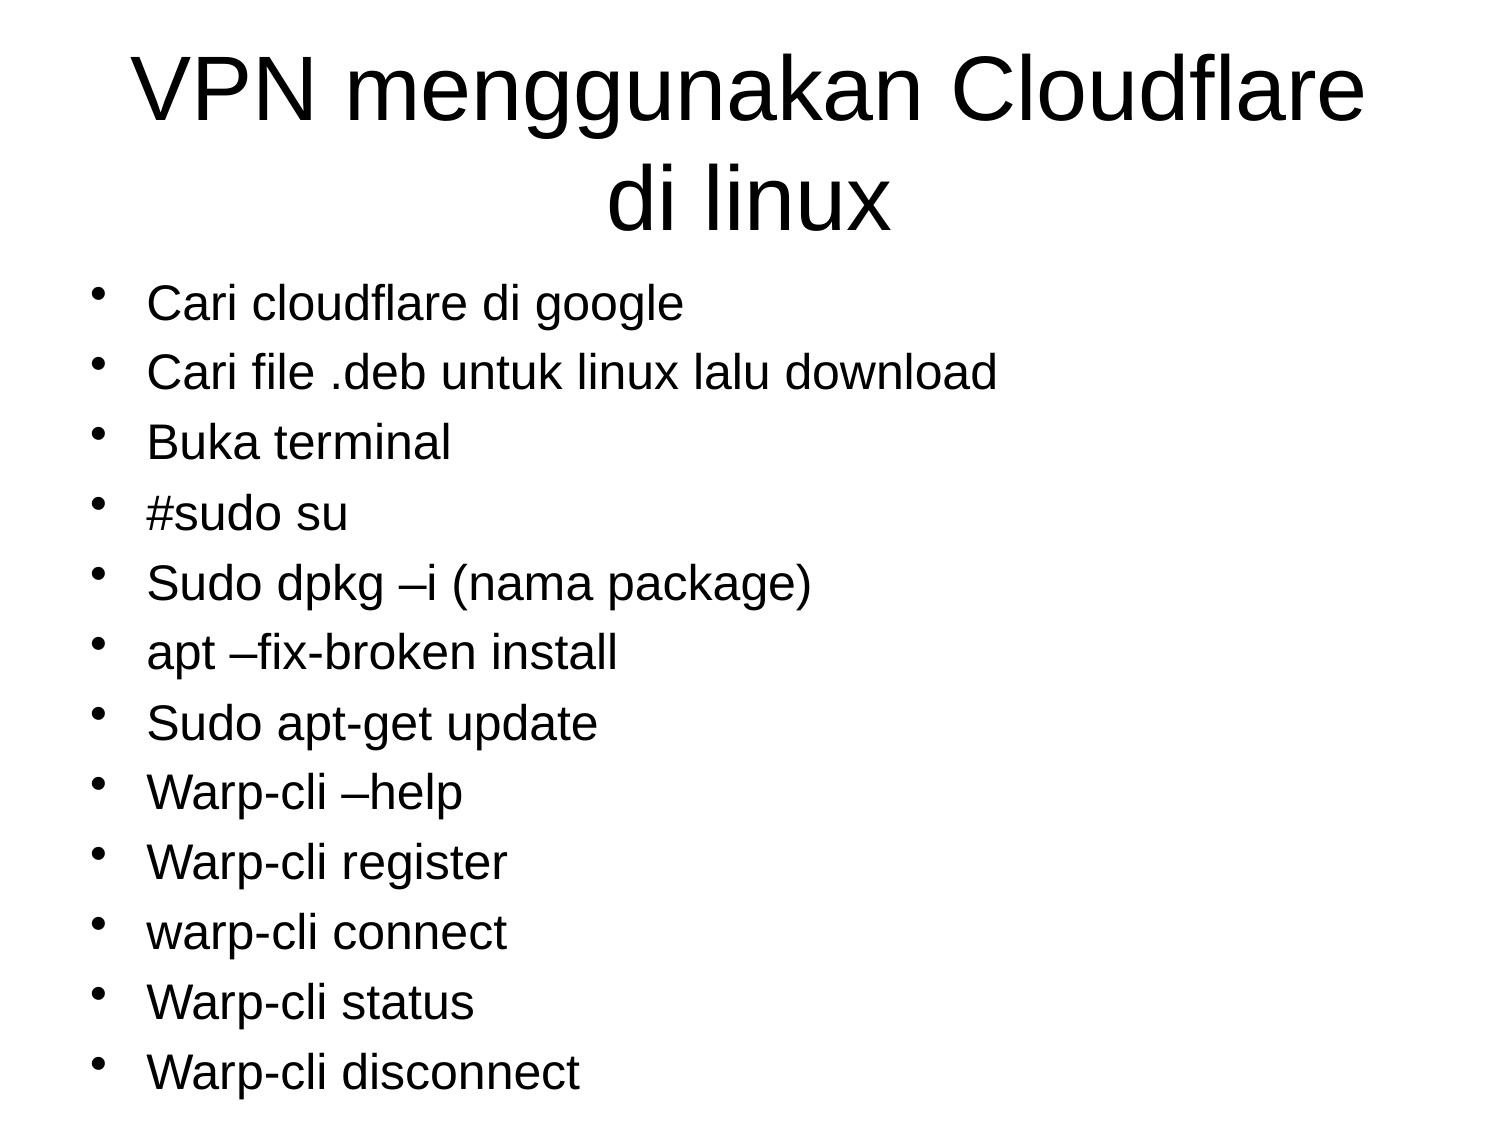

# VPN menggunakan Cloudflare di linux
Cari cloudflare di google
Cari file .deb untuk linux lalu download
Buka terminal
#sudo su
Sudo dpkg –i (nama package)
apt –fix-broken install
Sudo apt-get update
Warp-cli –help
Warp-cli register
warp-cli connect
Warp-cli status
Warp-cli disconnect